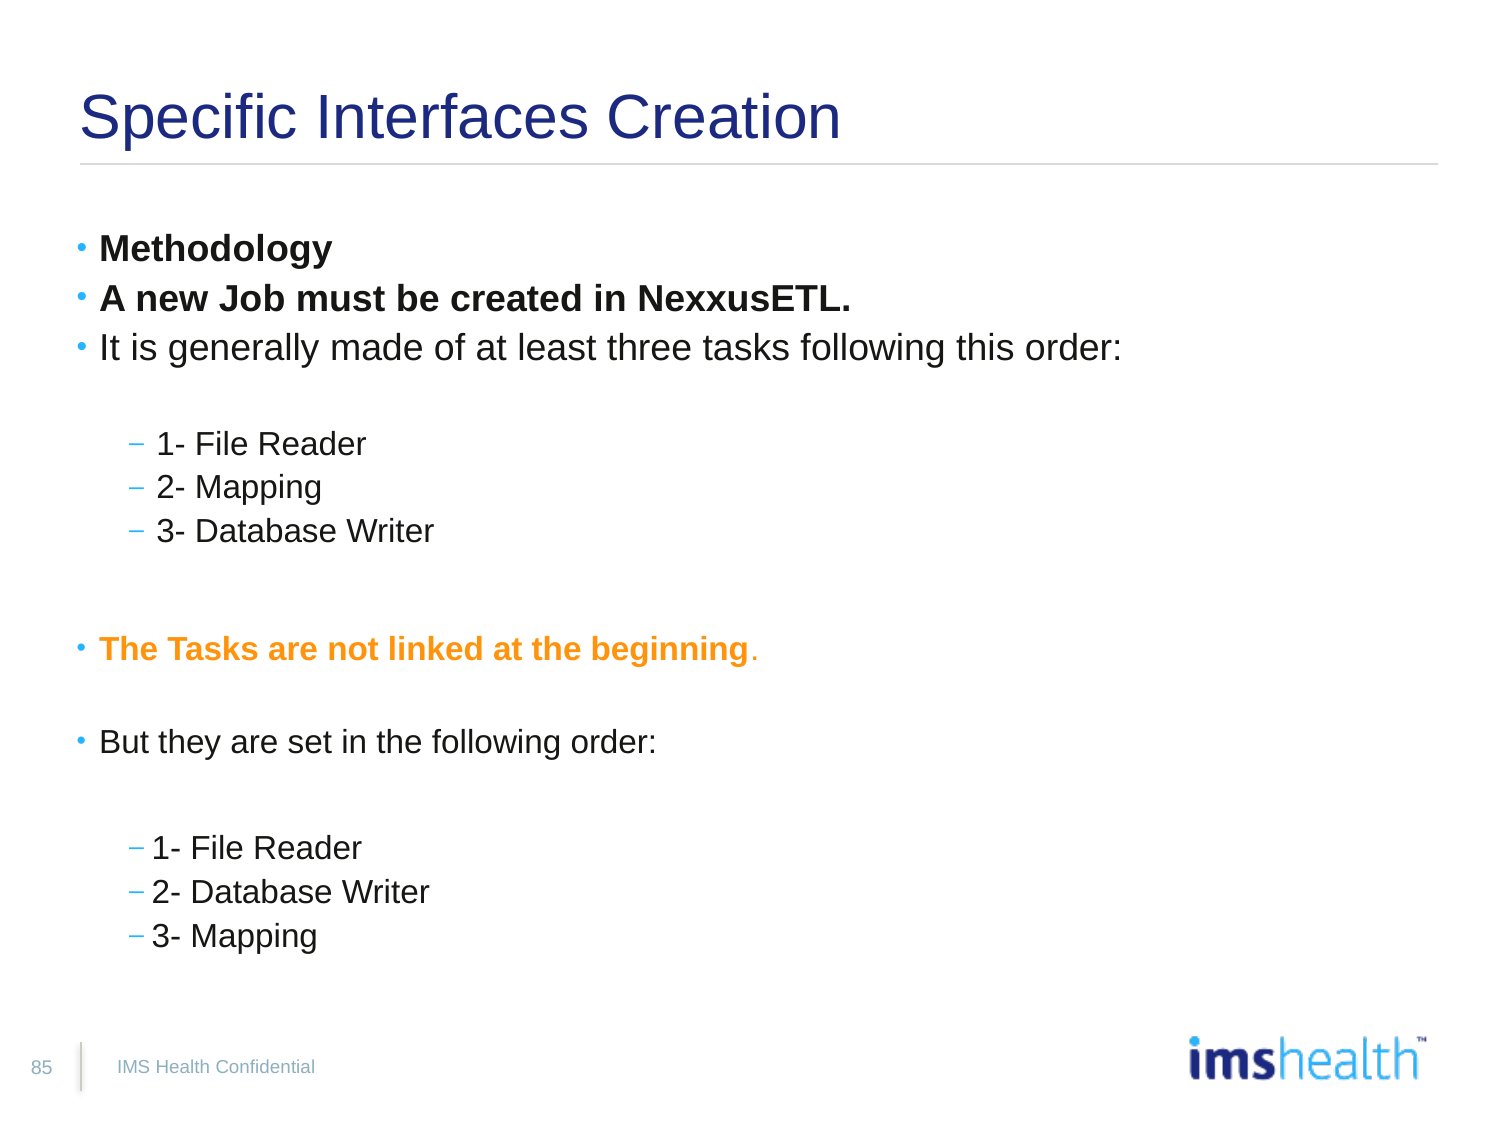

# Specific Interfaces Creation
Methodology
A new Job must be created in NexxusETL.
It is generally made of at least three tasks following this order:

1- File Reader
2- Mapping
3- Database Writer

The Tasks are not linked at the beginning.

But they are set in the following order:

1- File Reader
2- Database Writer
3- Mapping

IMS Health Confidential